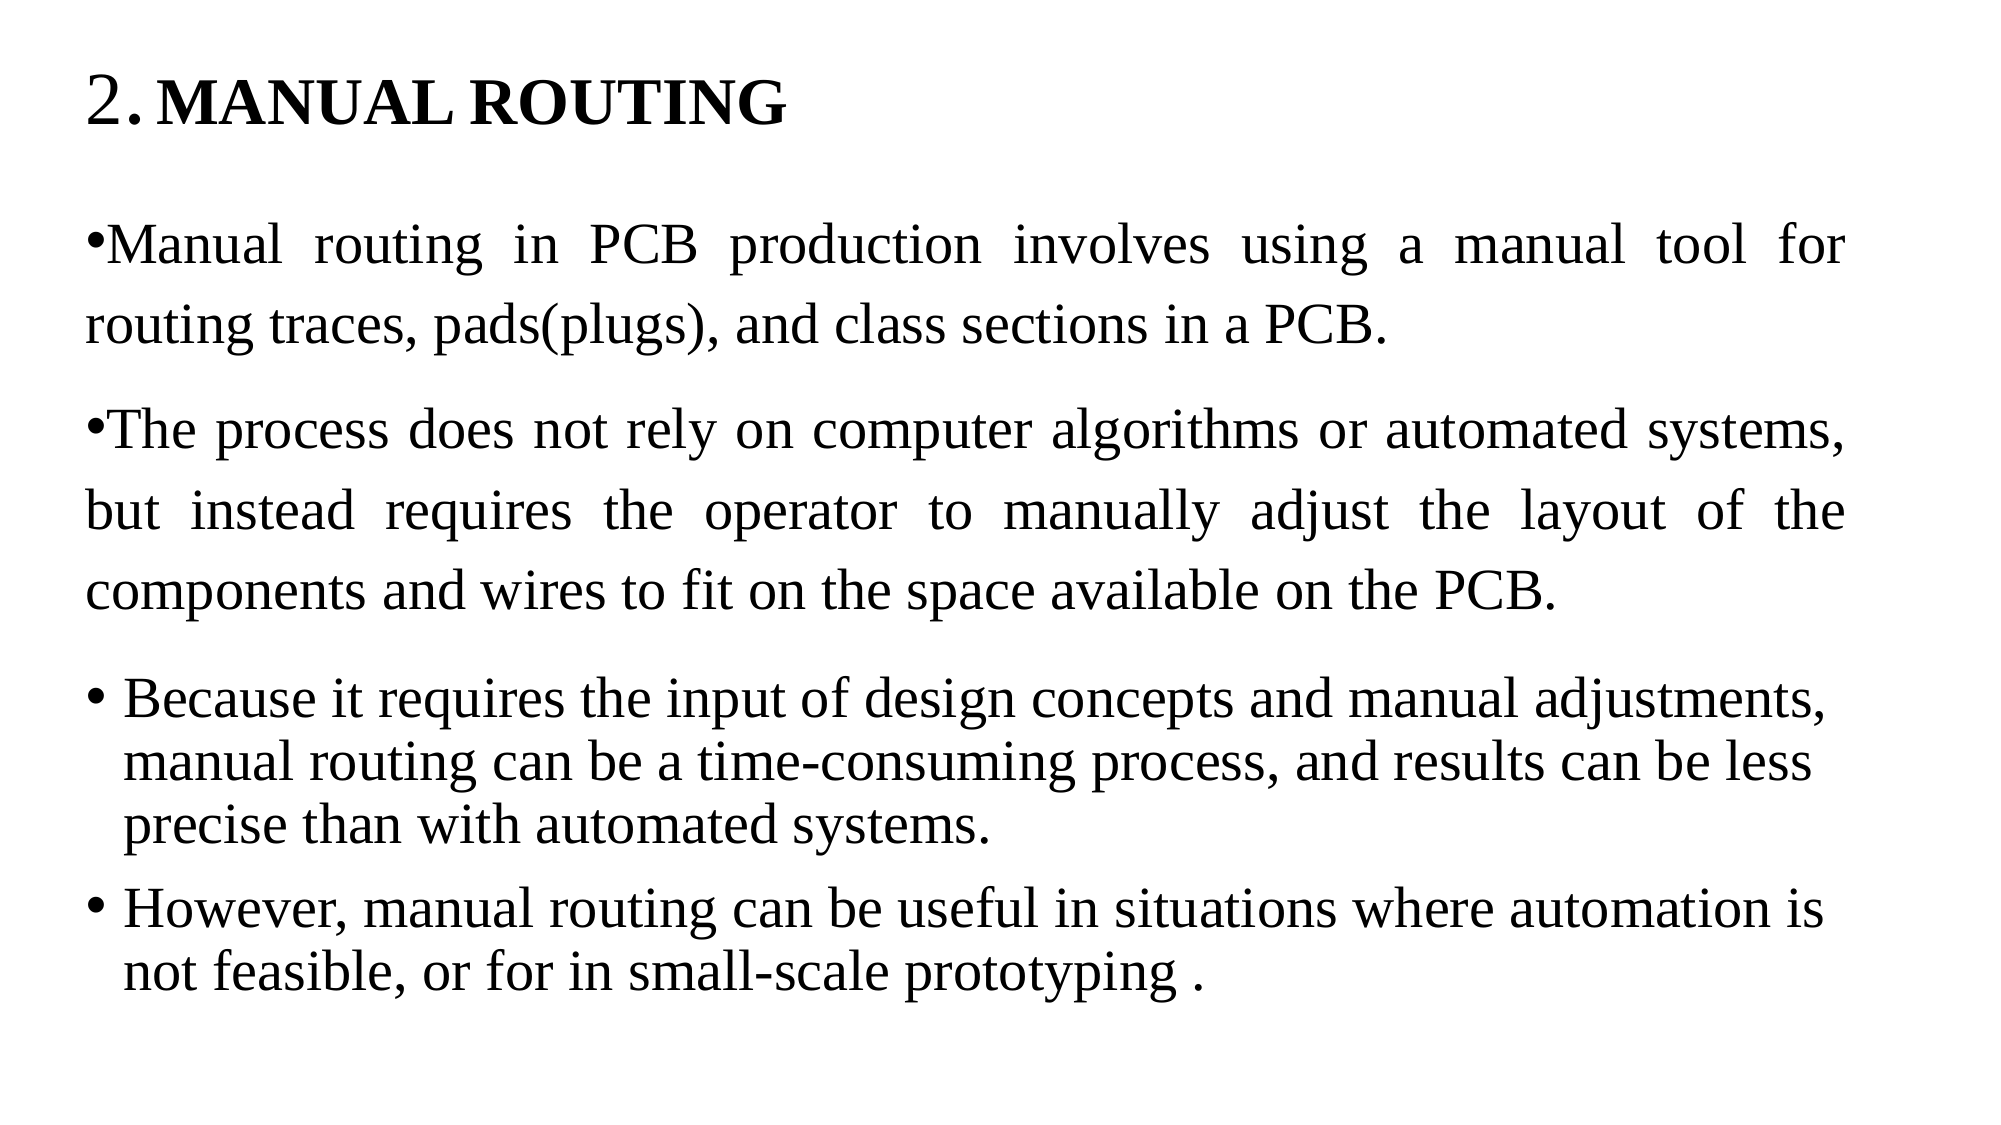

# 2. MANUAL ROUTING
Manual routing in PCB production involves using a manual tool for routing traces, pads(plugs), and class sections in a PCB.
The process does not rely on computer algorithms or automated systems, but instead requires the operator to manually adjust the layout of the components and wires to fit on the space available on the PCB.
Because it requires the input of design concepts and manual adjustments, manual routing can be a time-consuming process, and results can be less precise than with automated systems.
However, manual routing can be useful in situations where automation is not feasible, or for in small-scale prototyping .